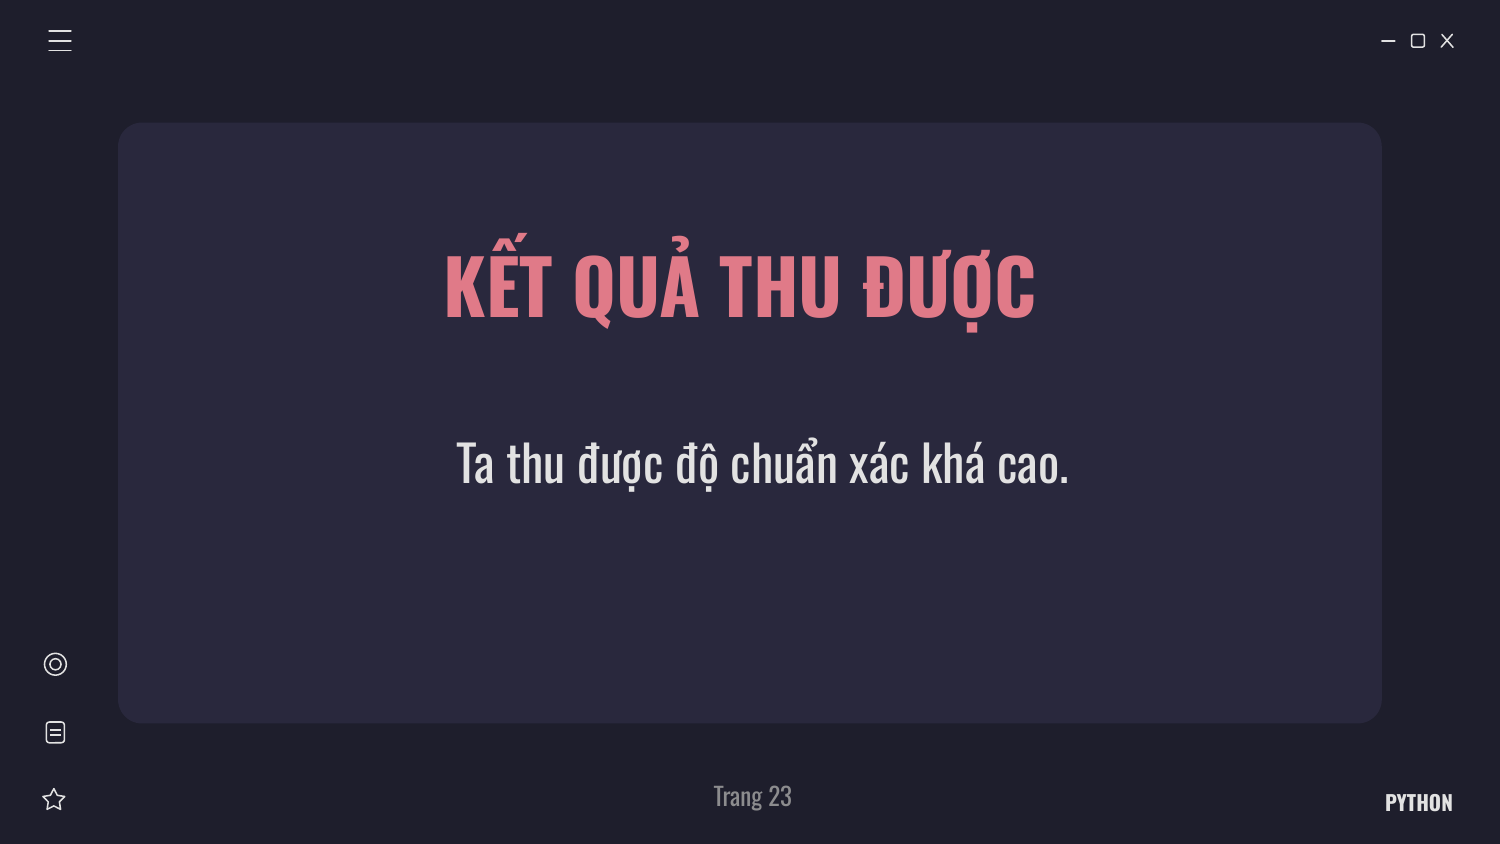

KẾT QUẢ THU ĐƯỢC
Ta thu được độ chuẩn xác khá cao.

Trang 23
PYTHON